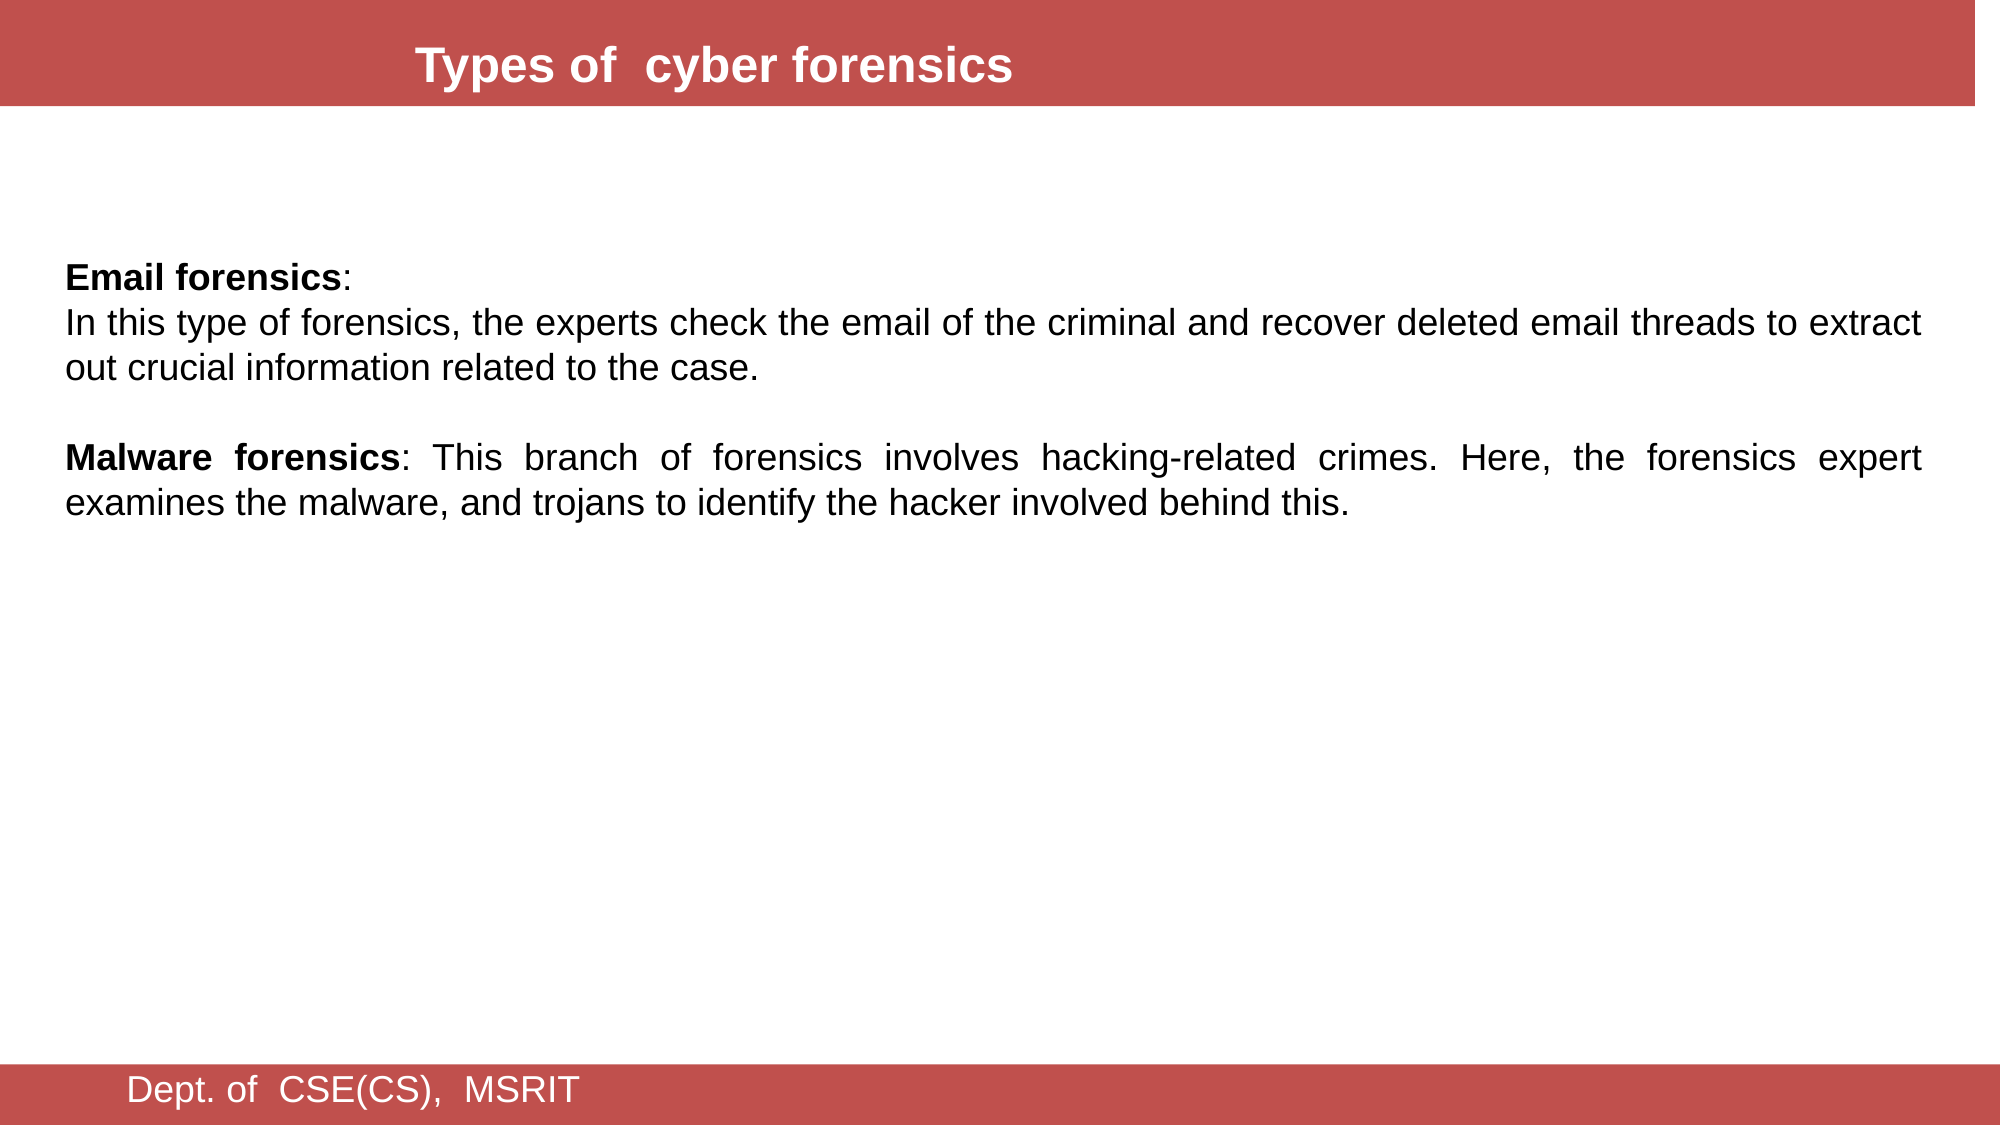

Types of  cyber forensics

Email forensics:
In this type of forensics, the experts check the email of the criminal and recover deleted email threads to extract out crucial information related to the case.

Malware forensics: This branch of forensics involves hacking-related crimes. Here, the forensics expert examines the malware, and trojans to identify the hacker involved behind this.

Dept. of  CSE(CS),  MSRIT